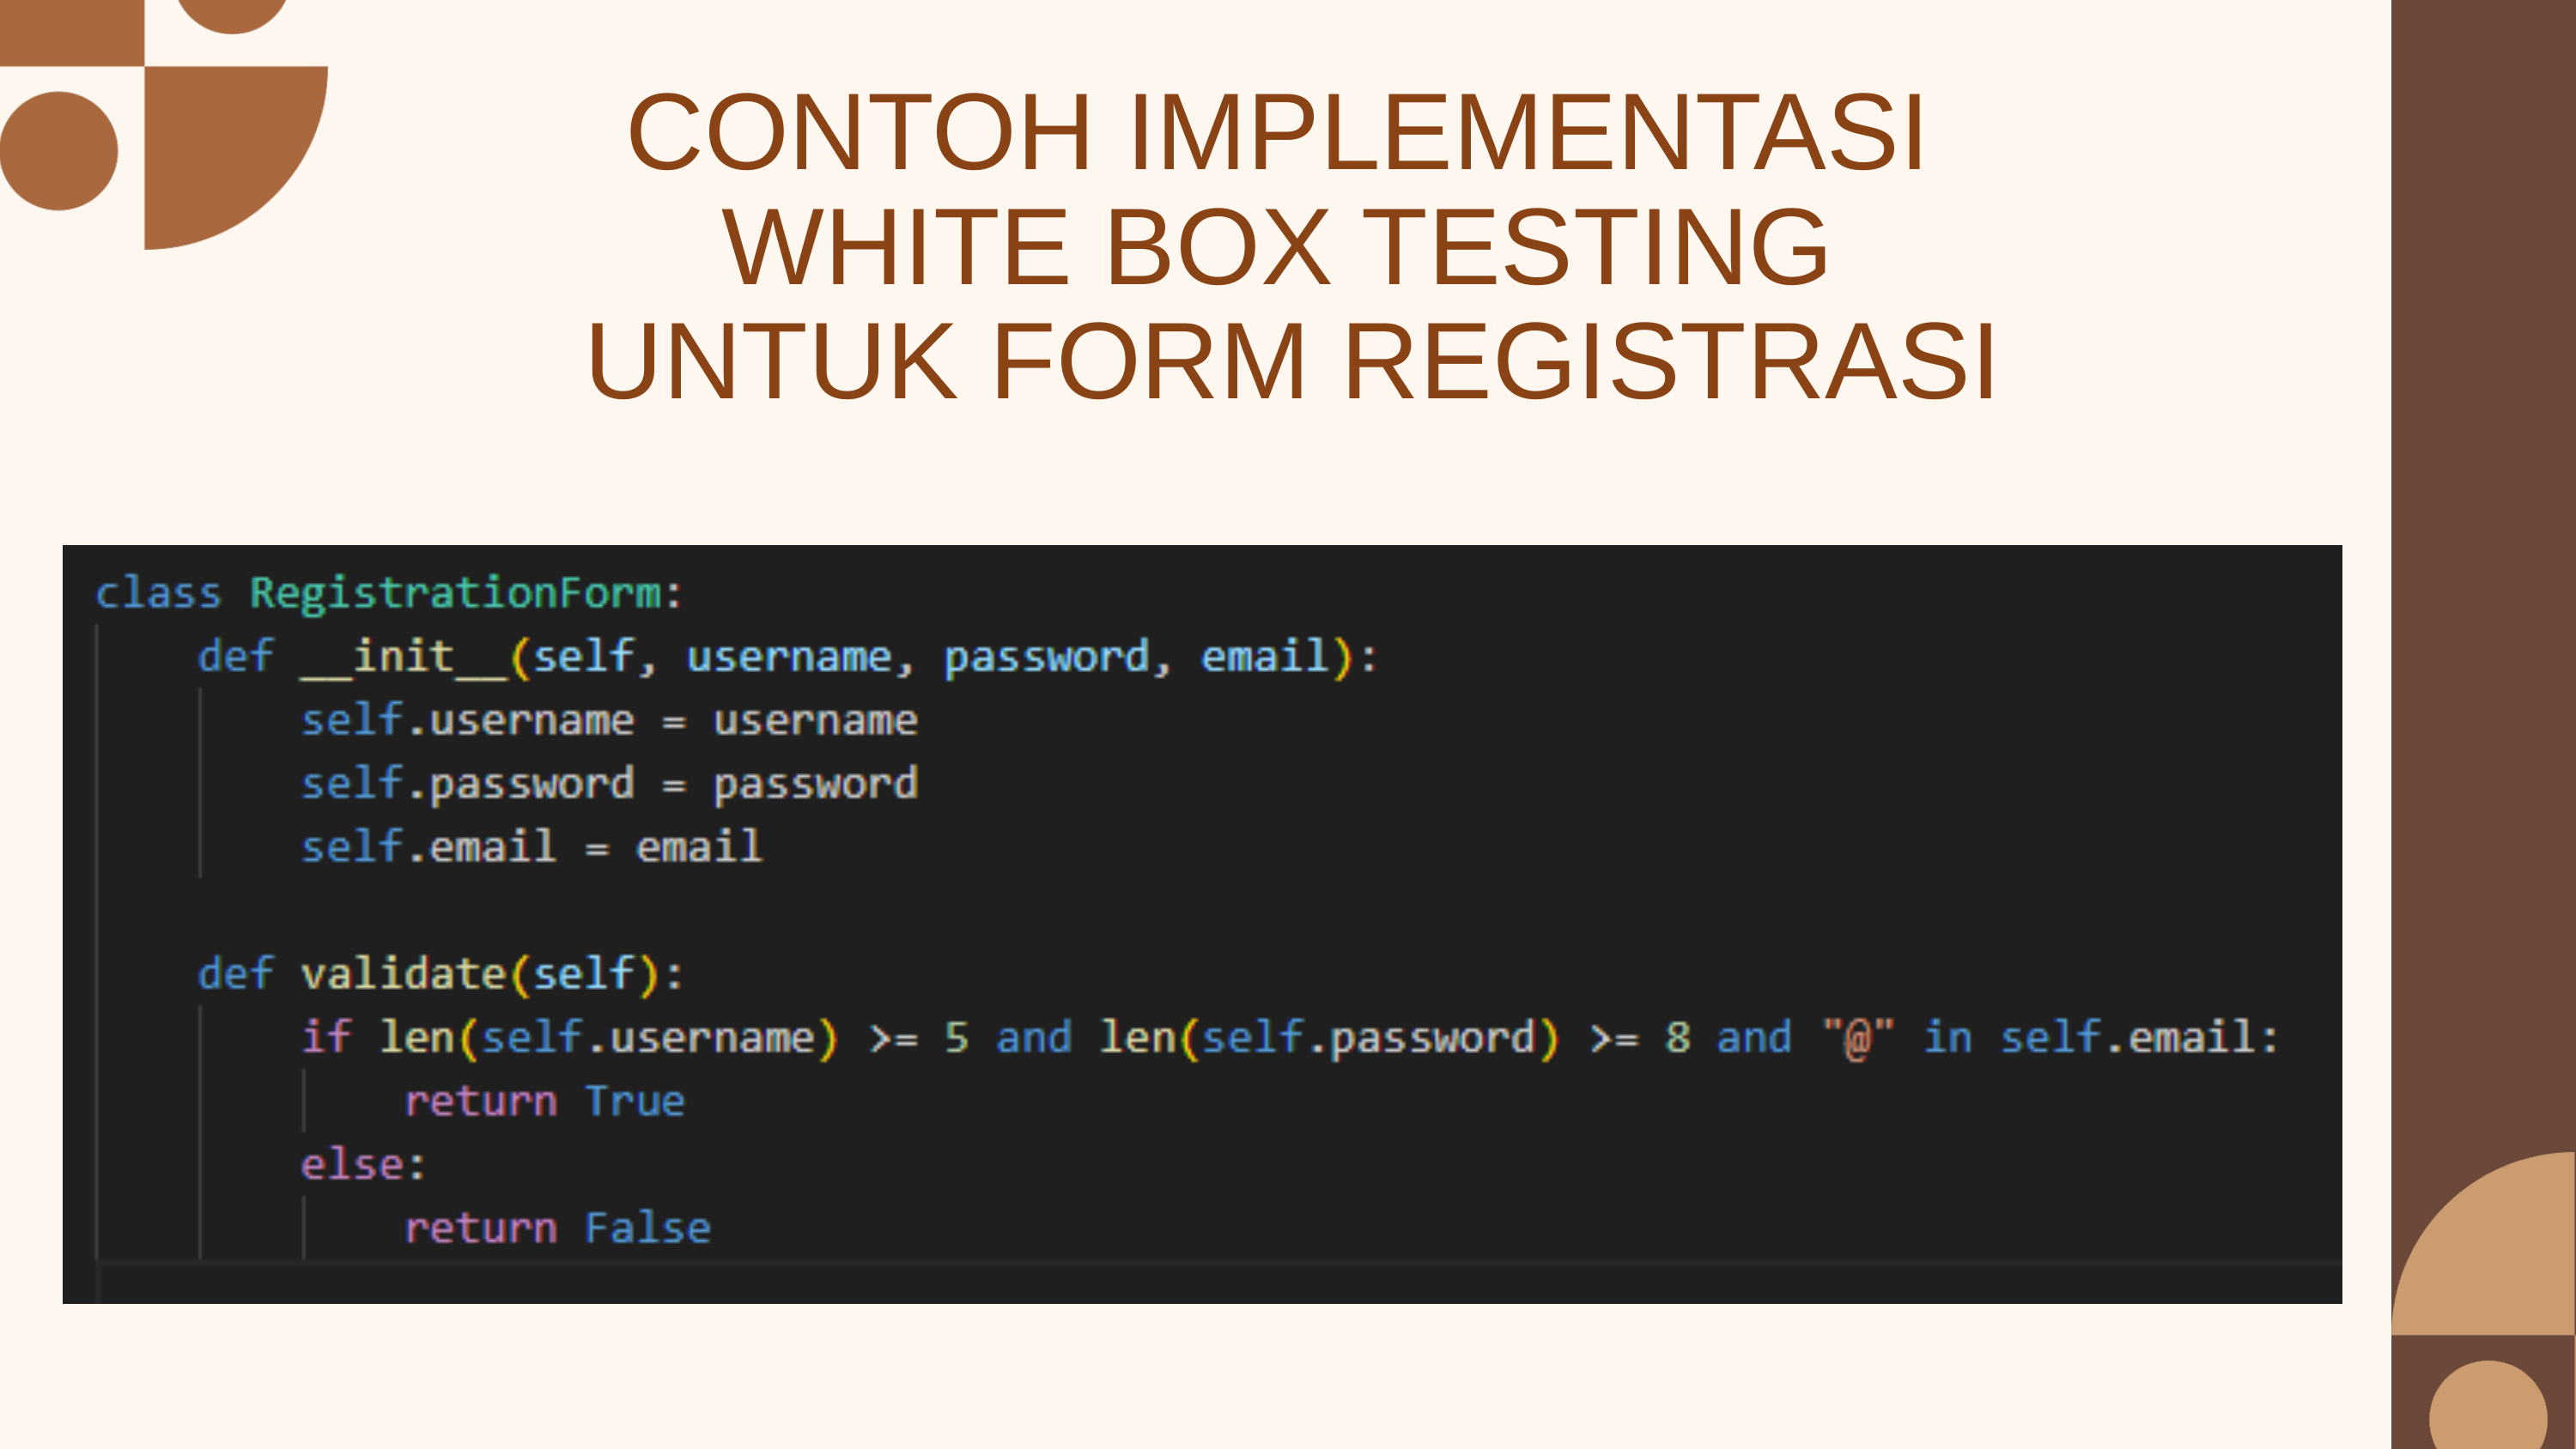

CONTOH IMPLEMENTASI
WHITE BOX TESTING
UNTUK FORM REGISTRASI